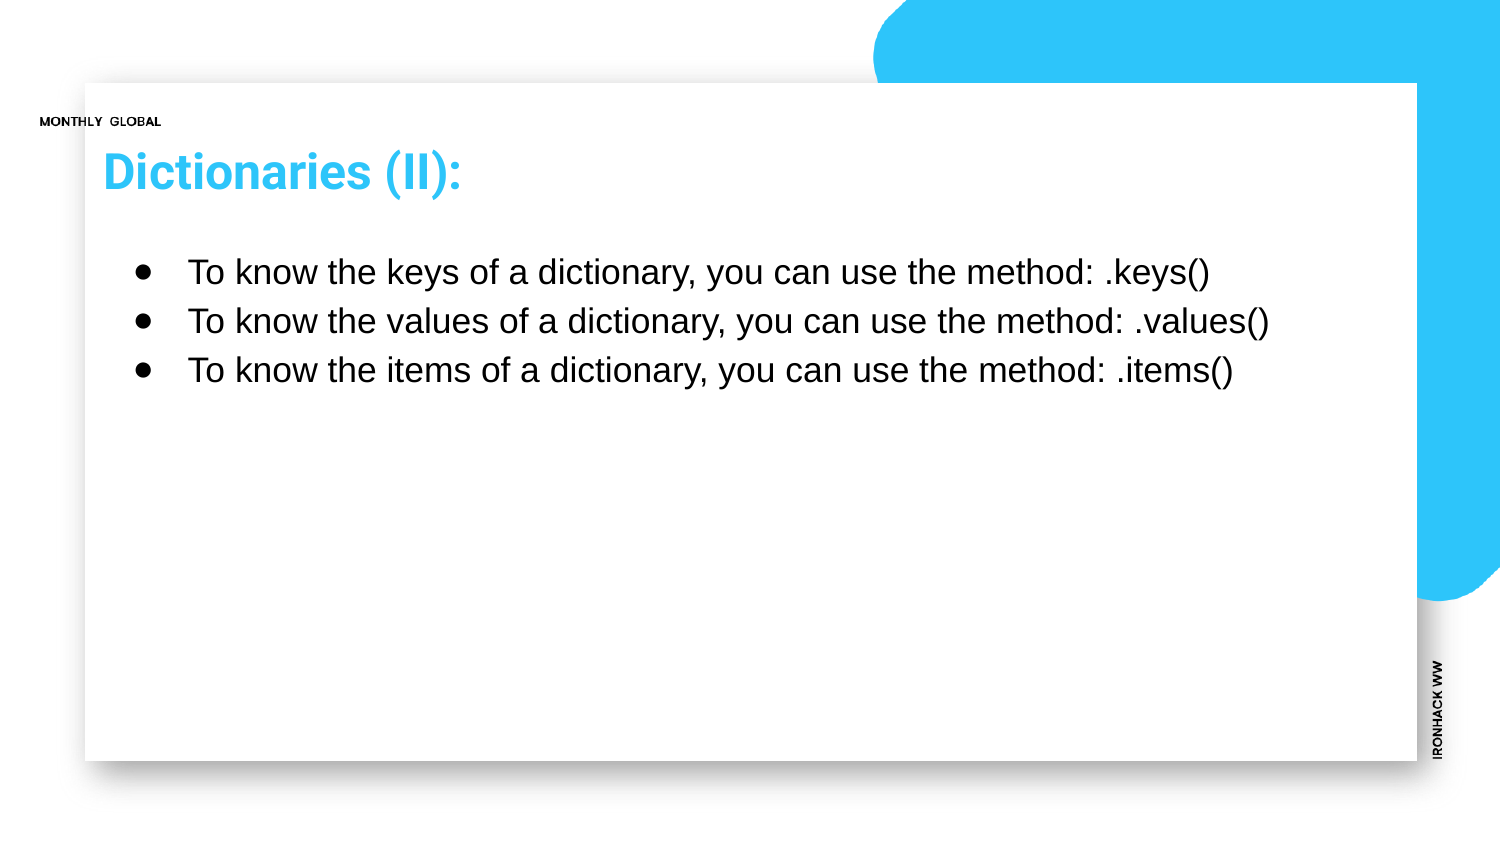

# Dictionaries (II):
To know the keys of a dictionary, you can use the method: .keys()
To know the values of a dictionary, you can use the method: .values()
To know the items of a dictionary, you can use the method: .items()